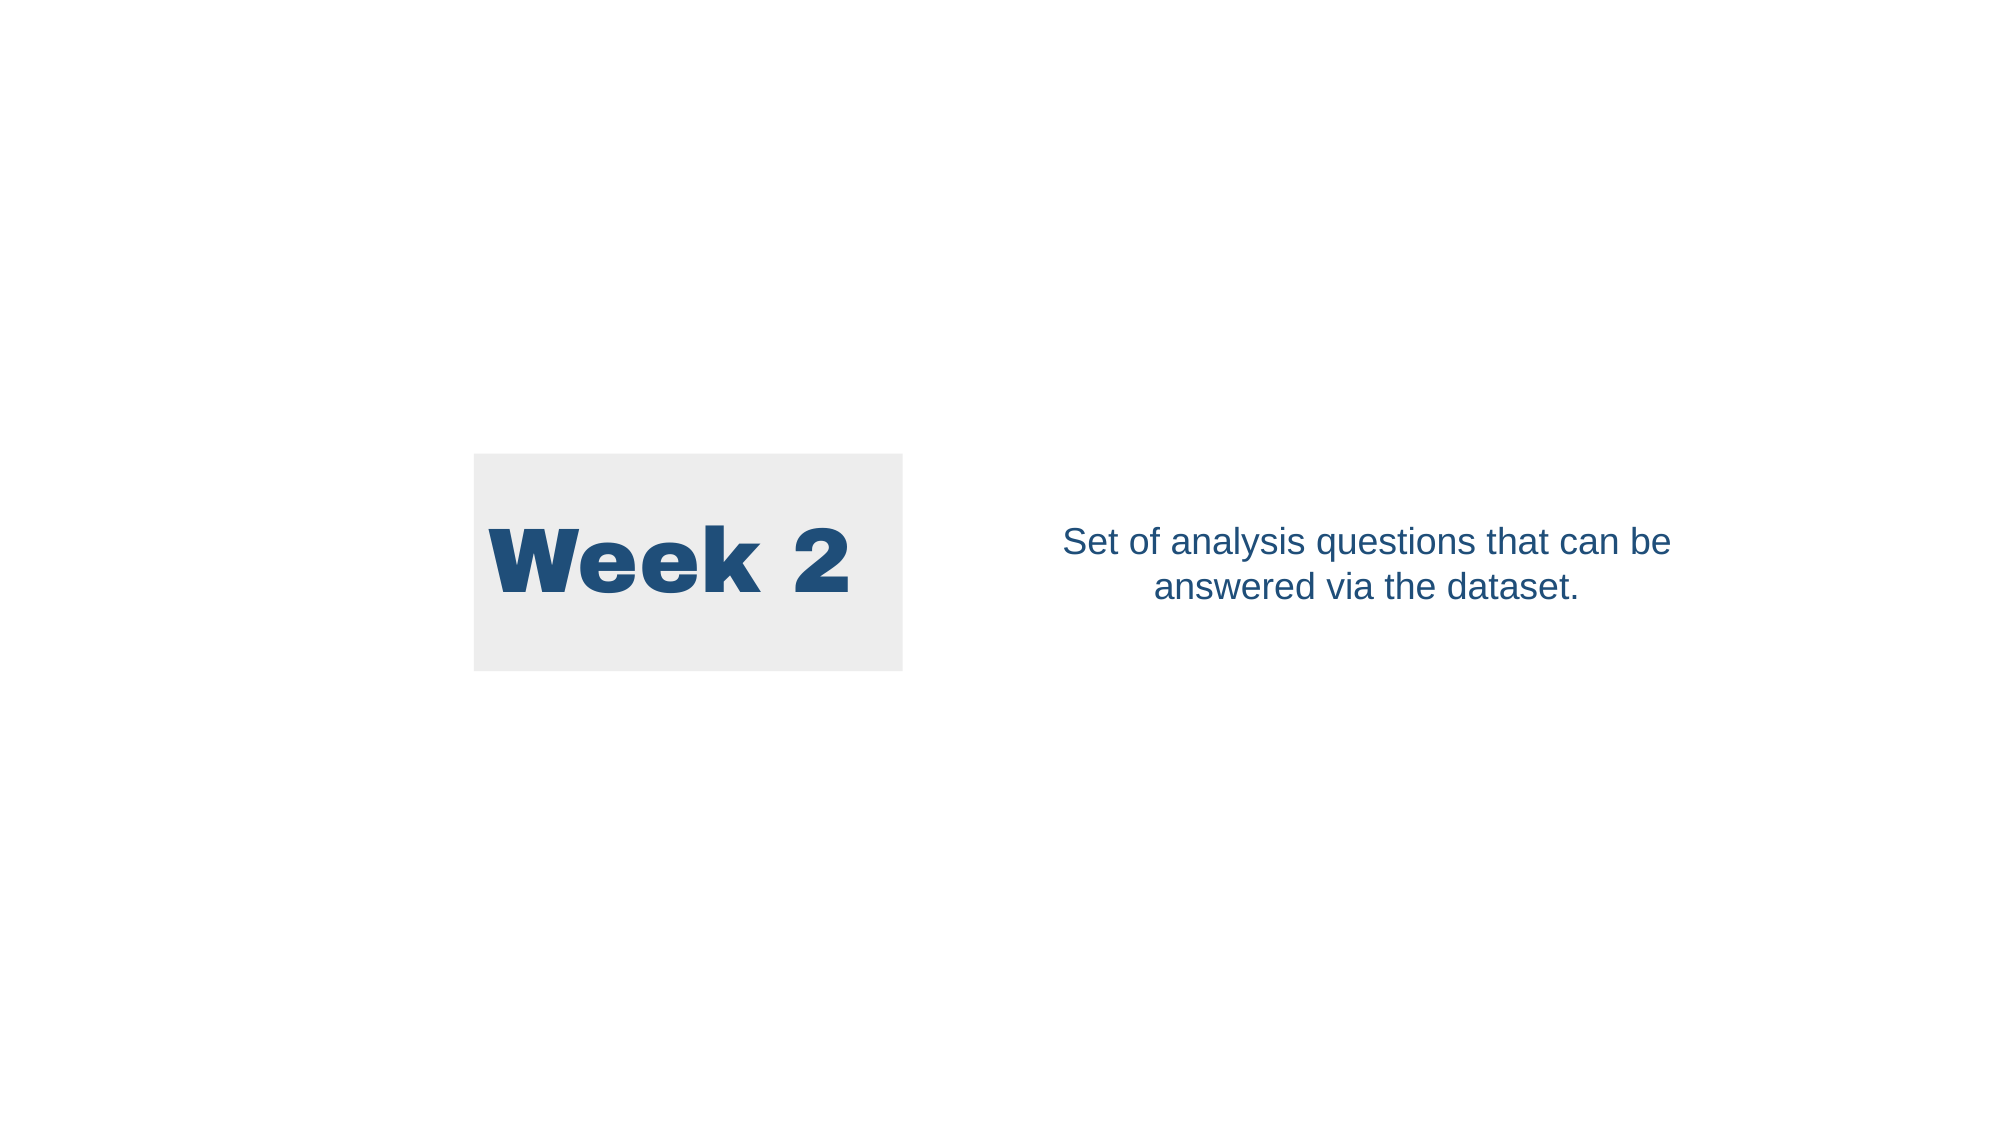

Week 2
Set of analysis questions that can be answered via the dataset.